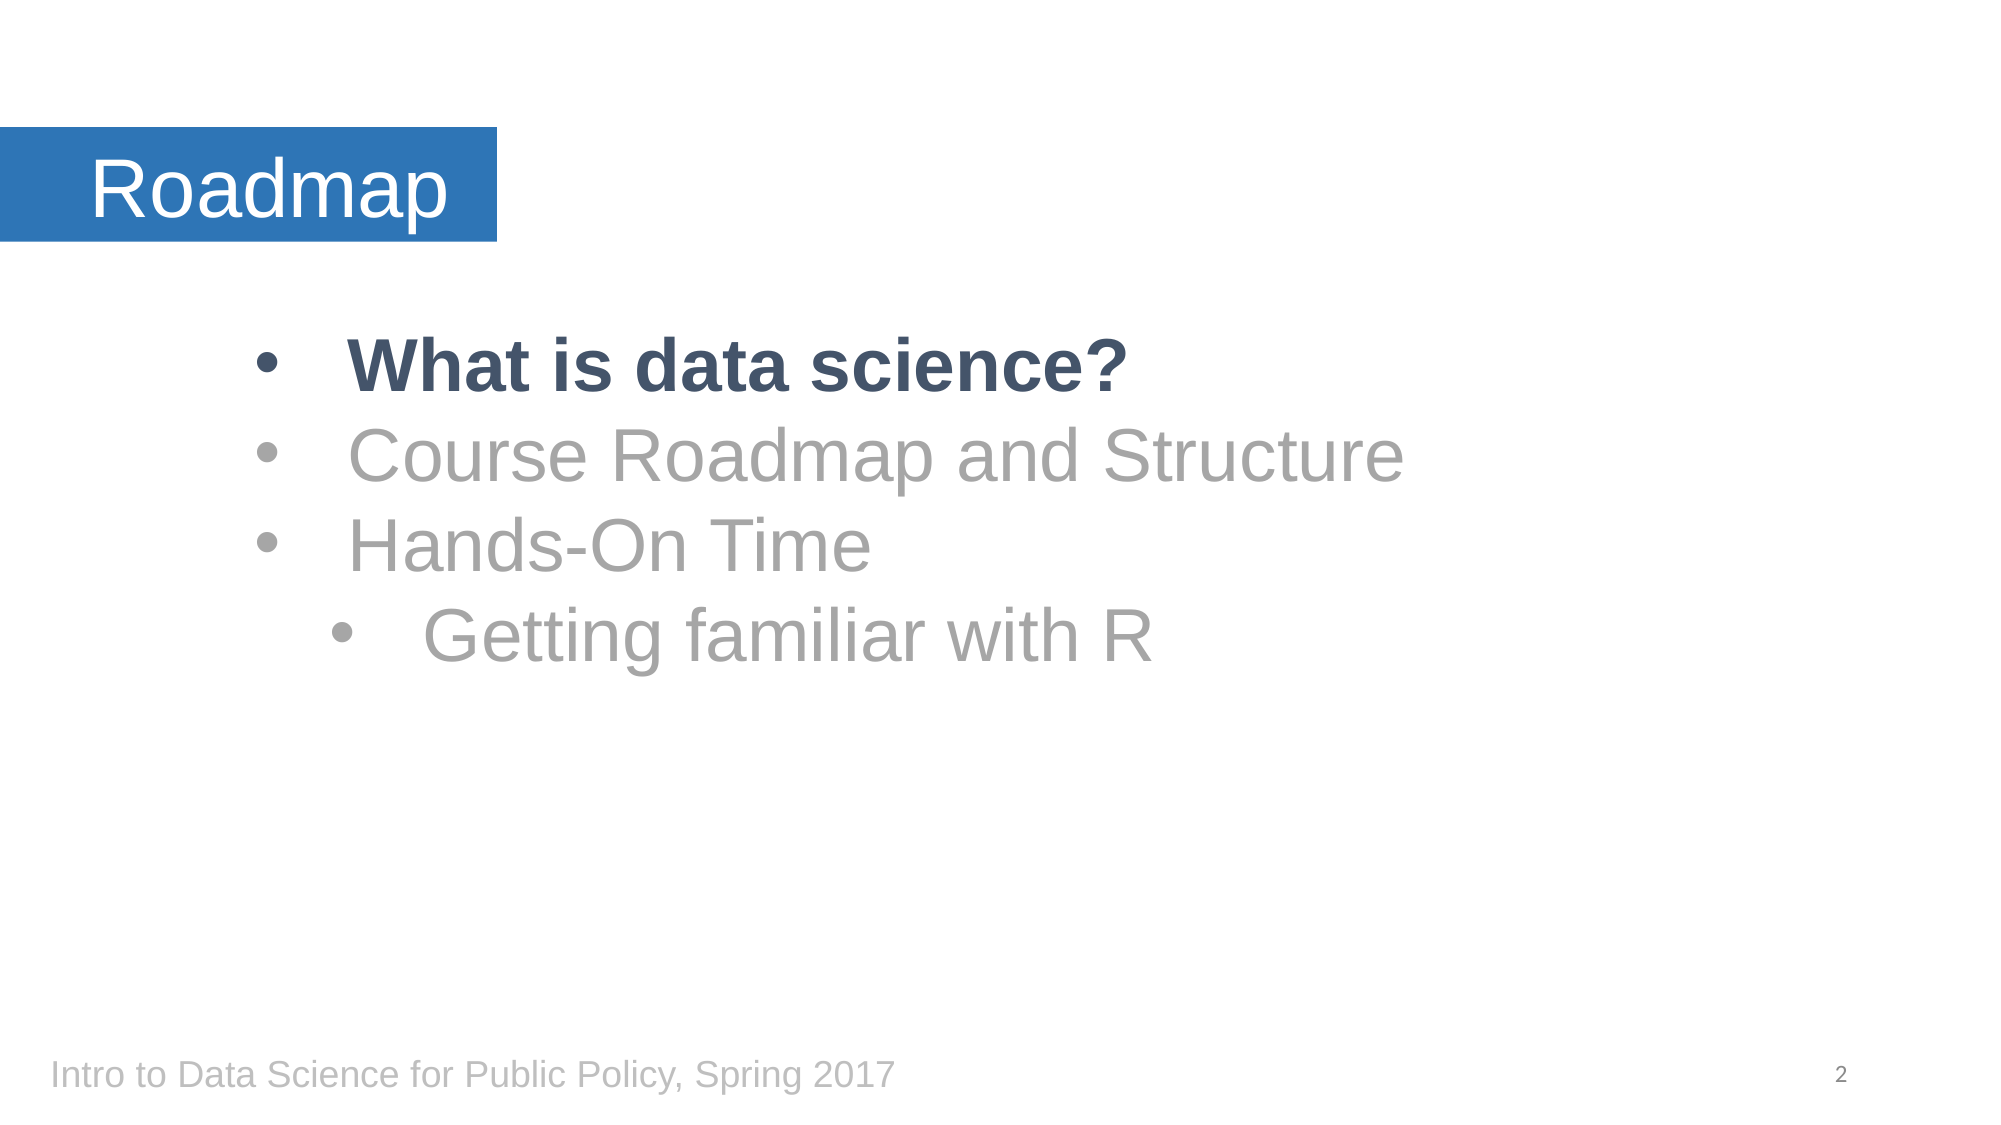

Roadmap
What is data science?
Course Roadmap and Structure
Hands-On Time
Getting familiar with R

Intro to Data Science for Public Policy, Spring 2017
2